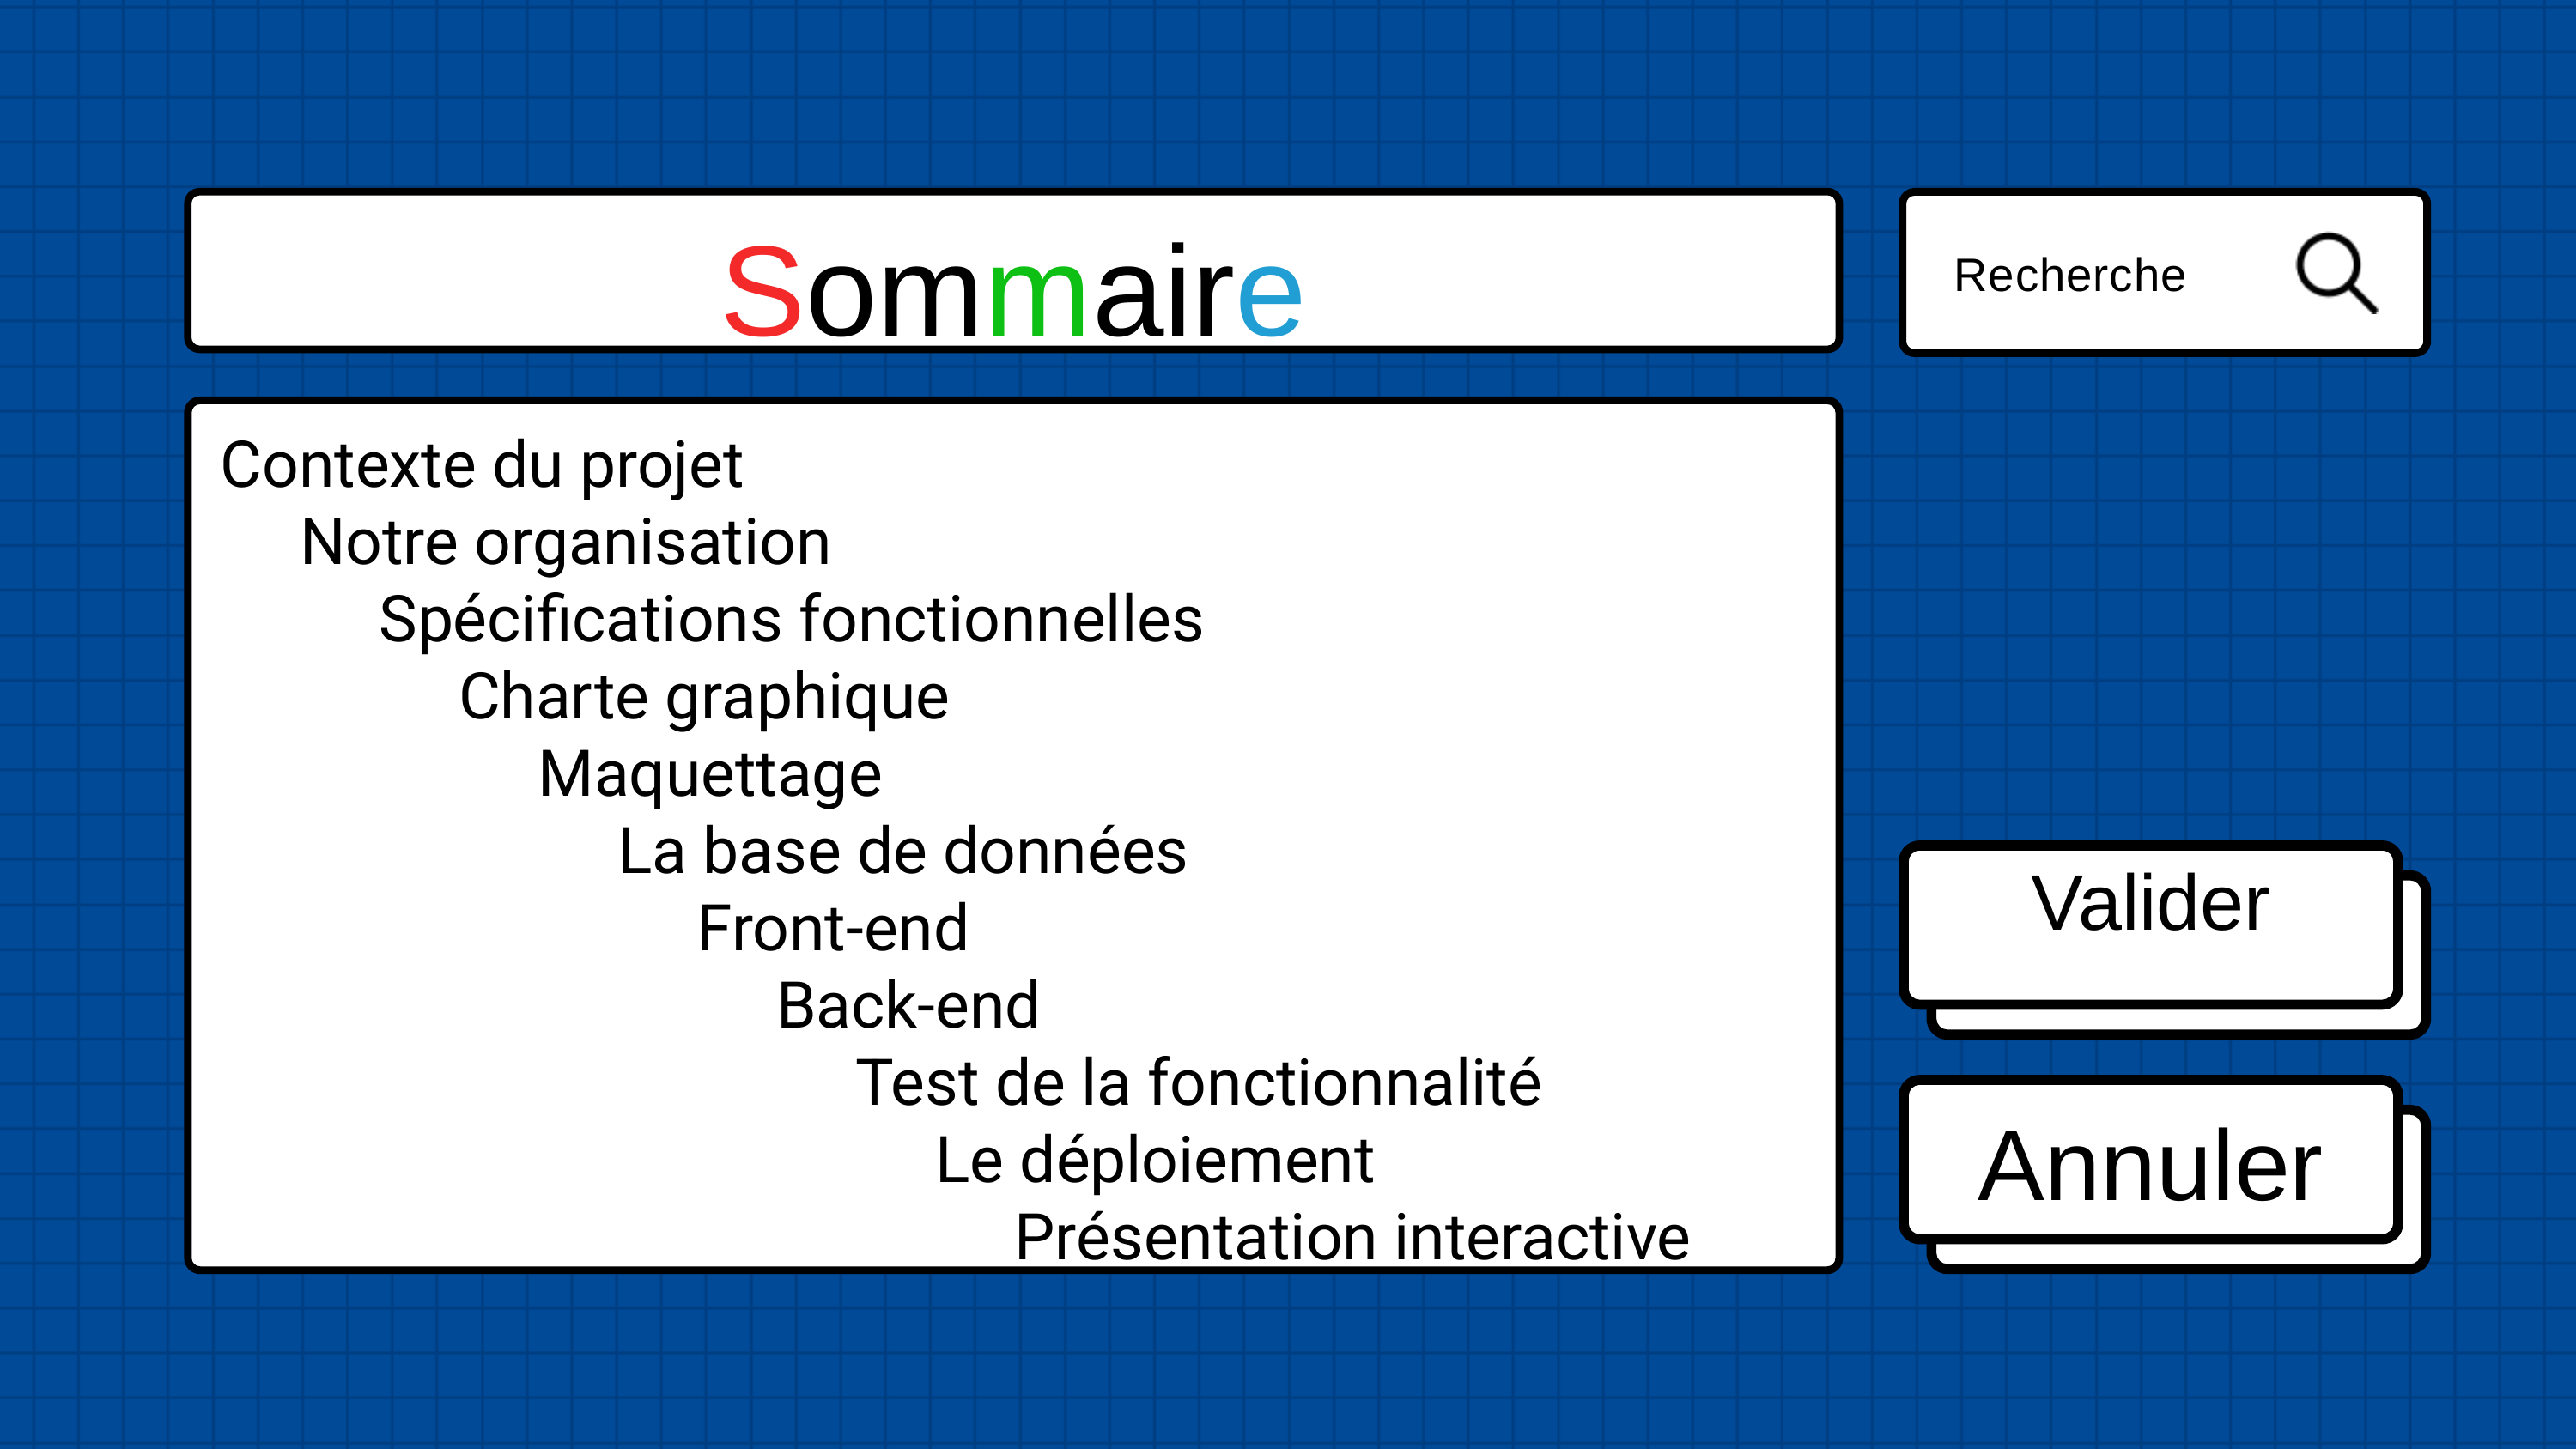

Sommaire

Recherche

Contexte du projet
     Notre organisation
          Spécifications fonctionnelles
               Charte graphique
                    Maquettage
                         La base de données
                              Front-end
                                   Back-end
                                        Test de la fonctionnalité
                                             Le déploiement
                                                  Présentation interactive

Valider

Annuler